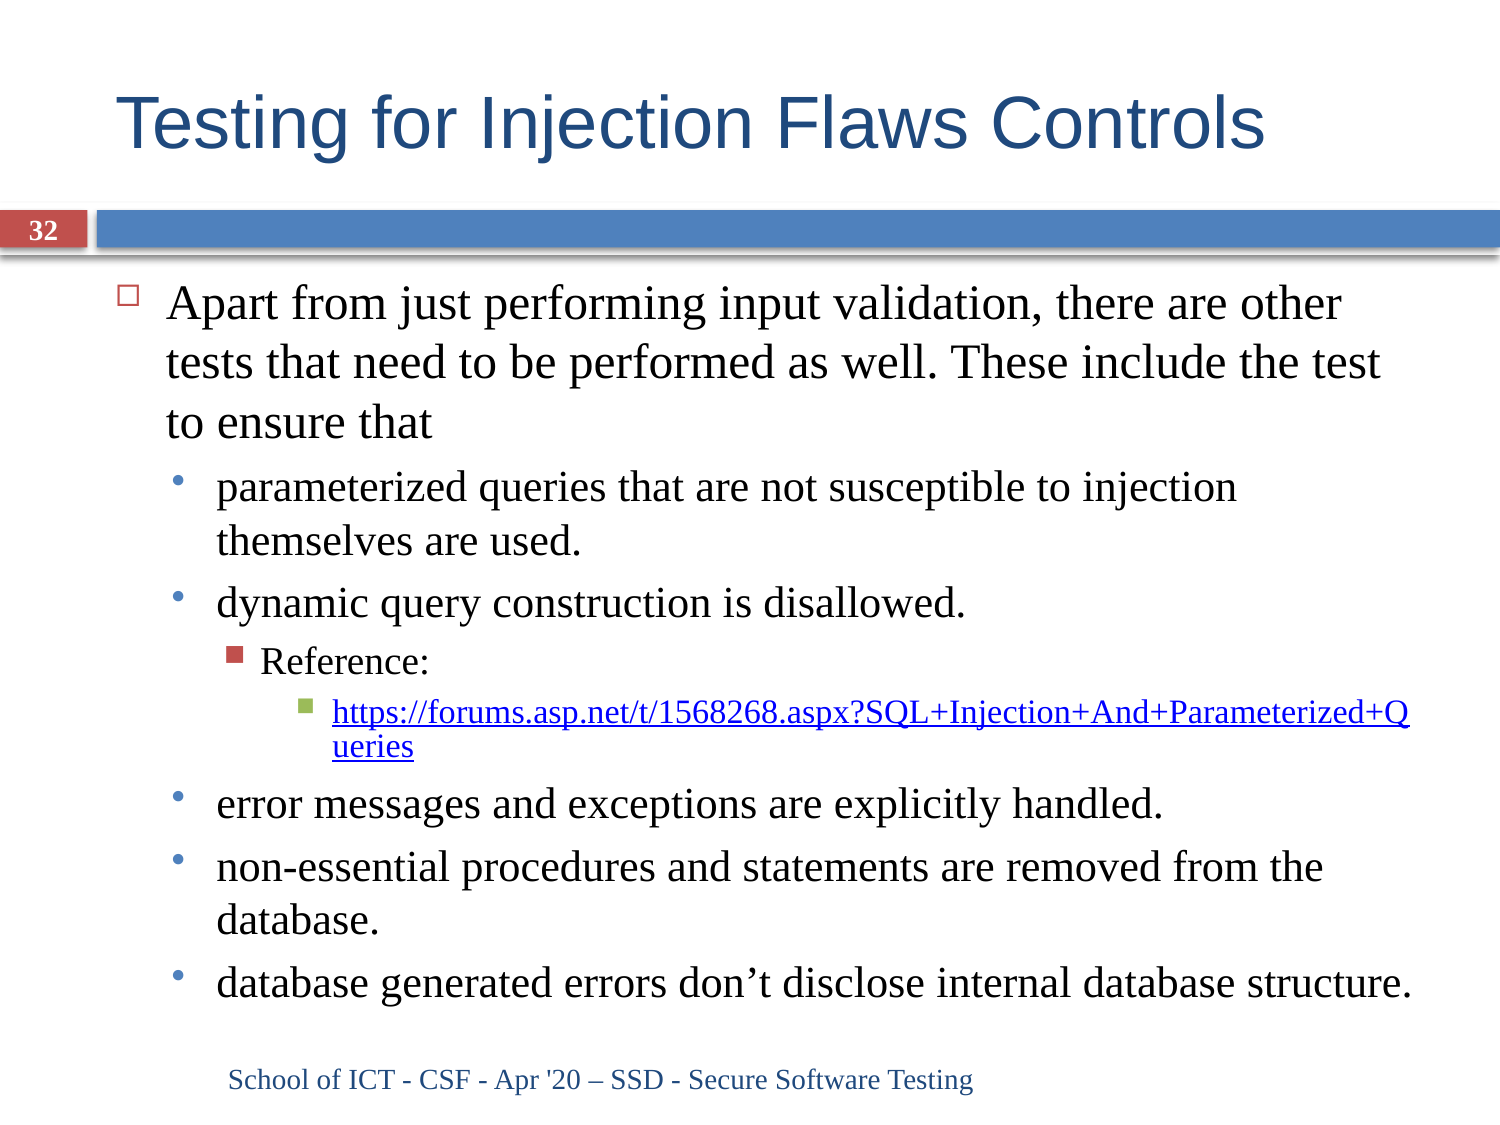

# Testing for Injection Flaws Controls
32
Apart from just performing input validation, there are other tests that need to be performed as well. These include the test to ensure that
parameterized queries that are not susceptible to injection themselves are used.
dynamic query construction is disallowed.
Reference:
https://forums.asp.net/t/1568268.aspx?SQL+Injection+And+Parameterized+Queries
error messages and exceptions are explicitly handled.
non-essential procedures and statements are removed from the database.
database generated errors don’t disclose internal database structure.
School of ICT - CSF - Apr '20 – SSD - Secure Software Testing